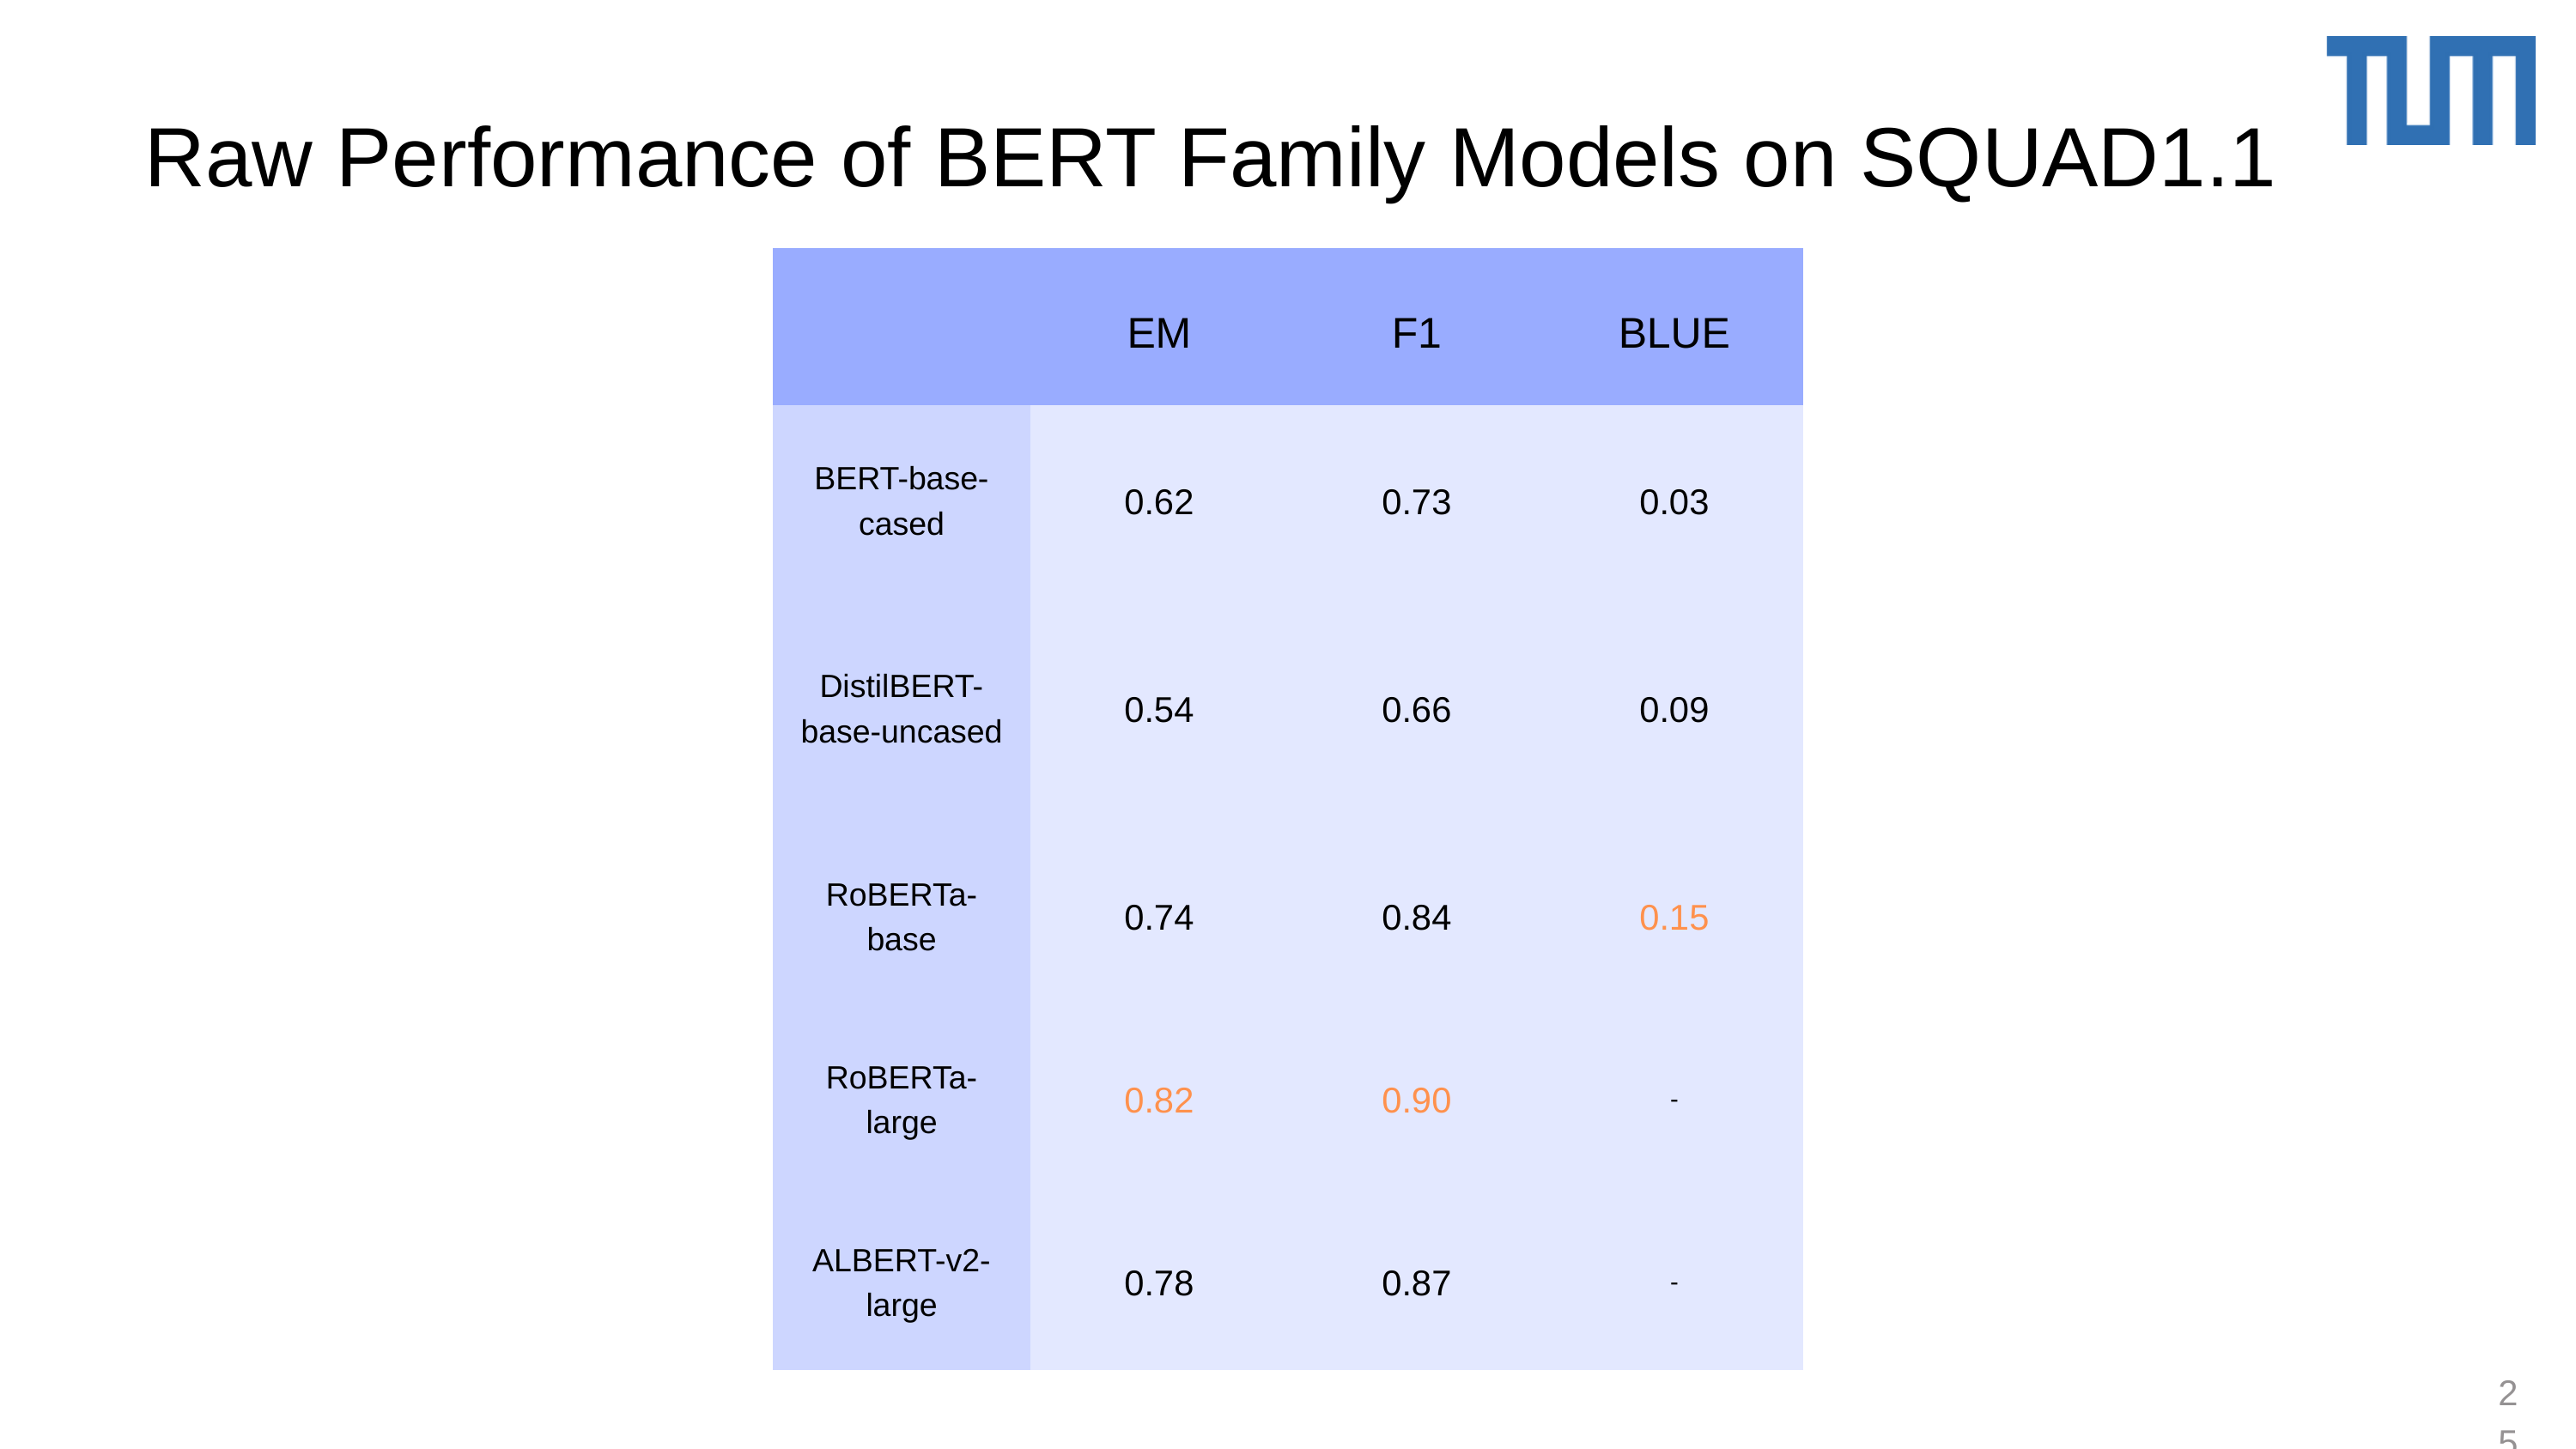

Raw Performance of BERT Family Models on SQUAD1.1

|  | EM | F1 | BLUE |
| --- | --- | --- | --- |
| BERT-base-cased | 0.62 | 0.73 | 0.03 |
| DistilBERT-base-uncased | 0.54 | 0.66 | 0.09 |
| RoBERTa-base | 0.74 | 0.84 | 0.15 |
| RoBERTa-large | 0.82 | 0.90 | - |
| ALBERT-v2-large | 0.78 | 0.87 | - |
25